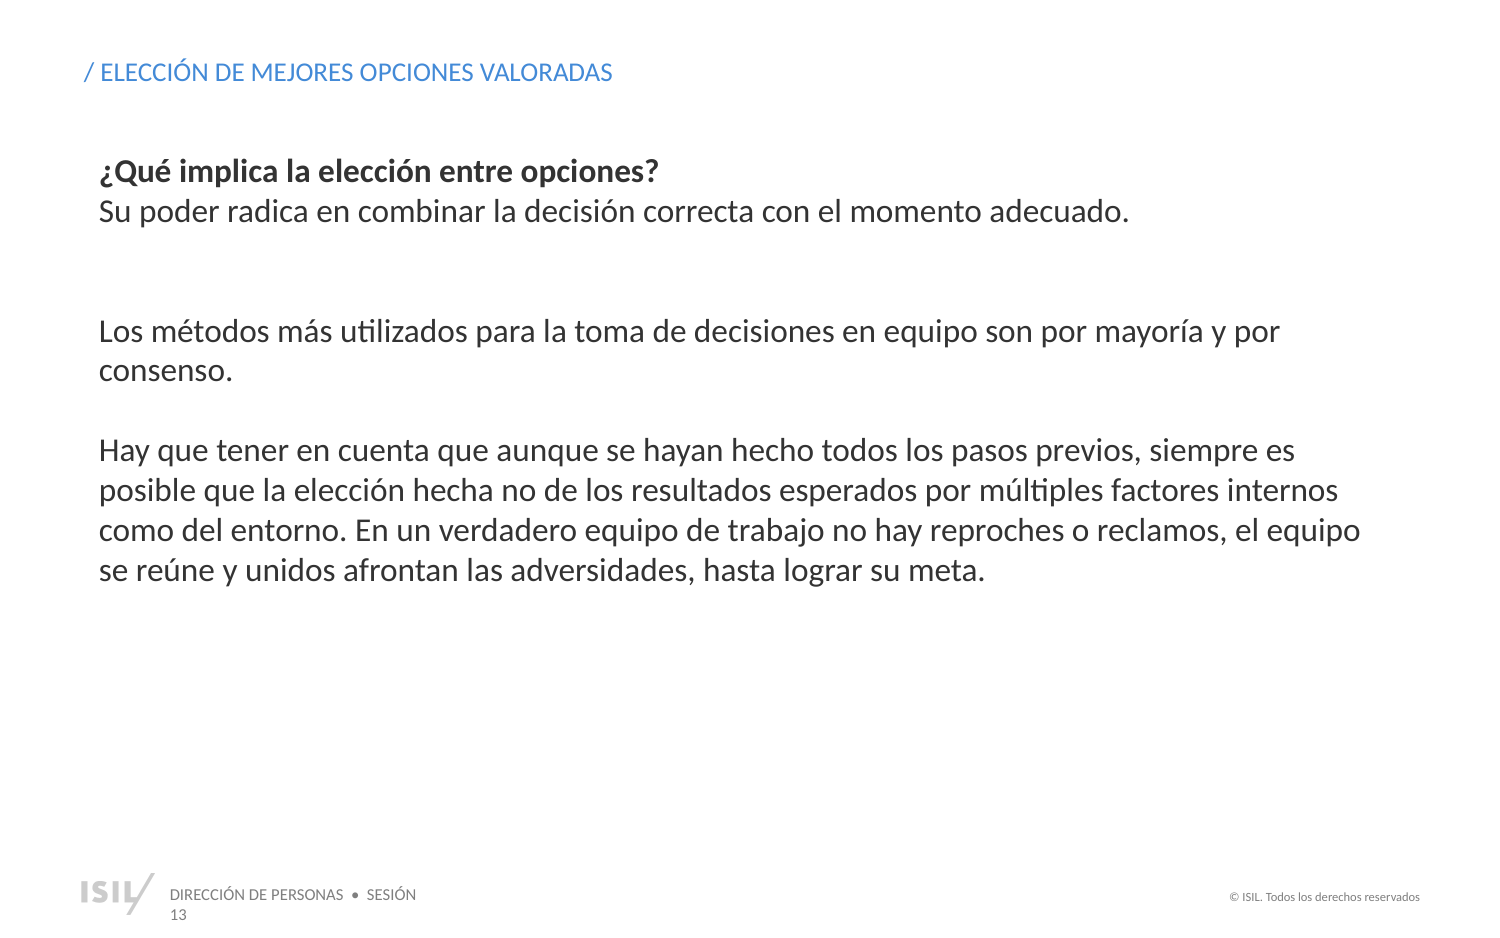

/ ELECCIÓN DE MEJORES OPCIONES VALORADAS
¿Qué implica la elección entre opciones?
Su poder radica en combinar la decisión correcta con el momento adecuado.

Los métodos más utilizados para la toma de decisiones en equipo son por mayoría y por consenso.

Hay que tener en cuenta que aunque se hayan hecho todos los pasos previos, siempre es posible que la elección hecha no de los resultados esperados por múltiples factores internos como del entorno. En un verdadero equipo de trabajo no hay reproches o reclamos, el equipo se reúne y unidos afrontan las adversidades, hasta lograr su meta.